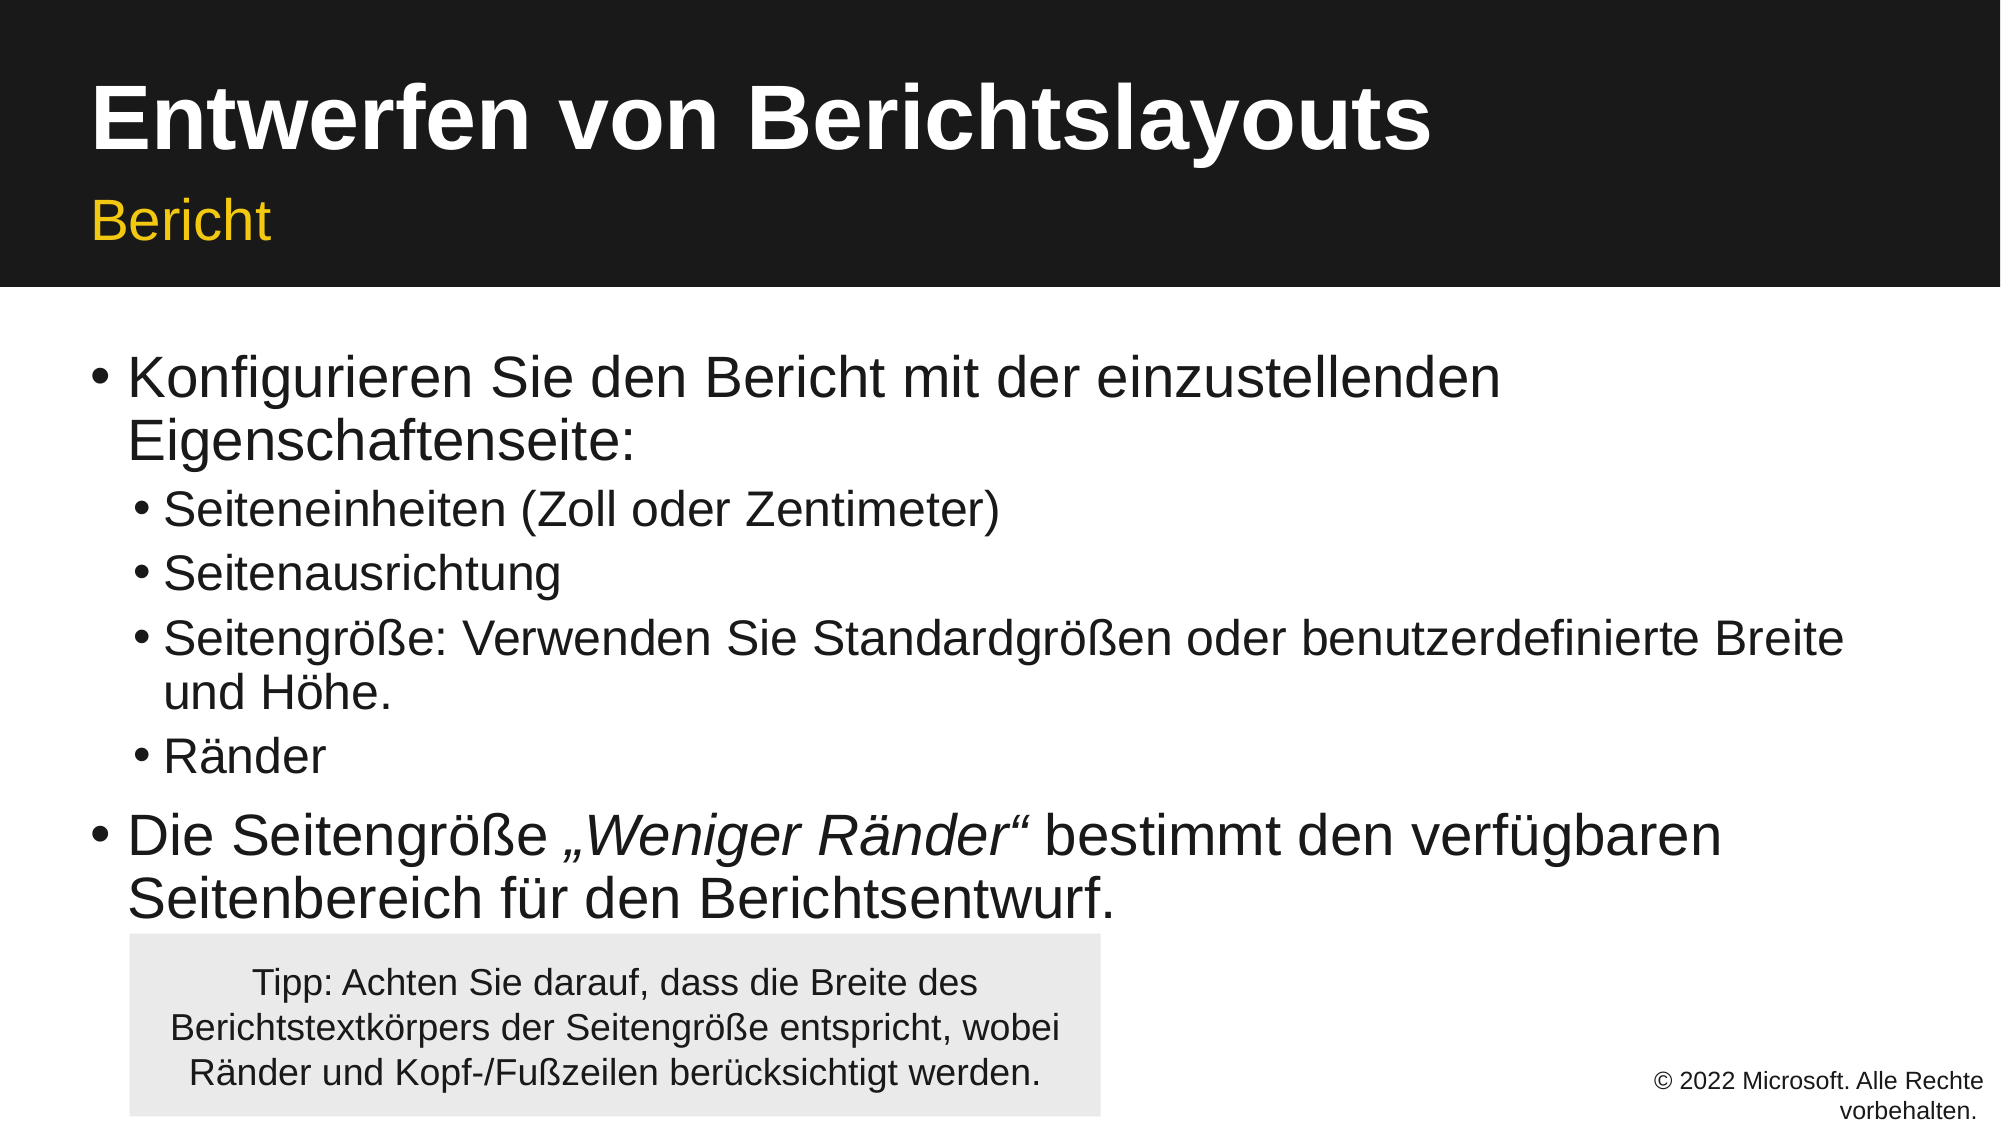

# Entwerfen von Berichtslayouts
Bericht
Konfigurieren Sie den Bericht mit der einzustellenden Eigenschaftenseite:
Seiteneinheiten (Zoll oder Zentimeter)
Seitenausrichtung
Seitengröße: Verwenden Sie Standardgrößen oder benutzerdefinierte Breite und Höhe.
Ränder
Die Seitengröße „Weniger Ränder“ bestimmt den verfügbaren Seitenbereich für den Berichtsentwurf.

Tipp: Achten Sie darauf, dass die Breite des Berichtstextkörpers der Seitengröße entspricht, wobei Ränder und Kopf-/Fußzeilen berücksichtigt werden.
© 2022 Microsoft. Alle Rechte vorbehalten.